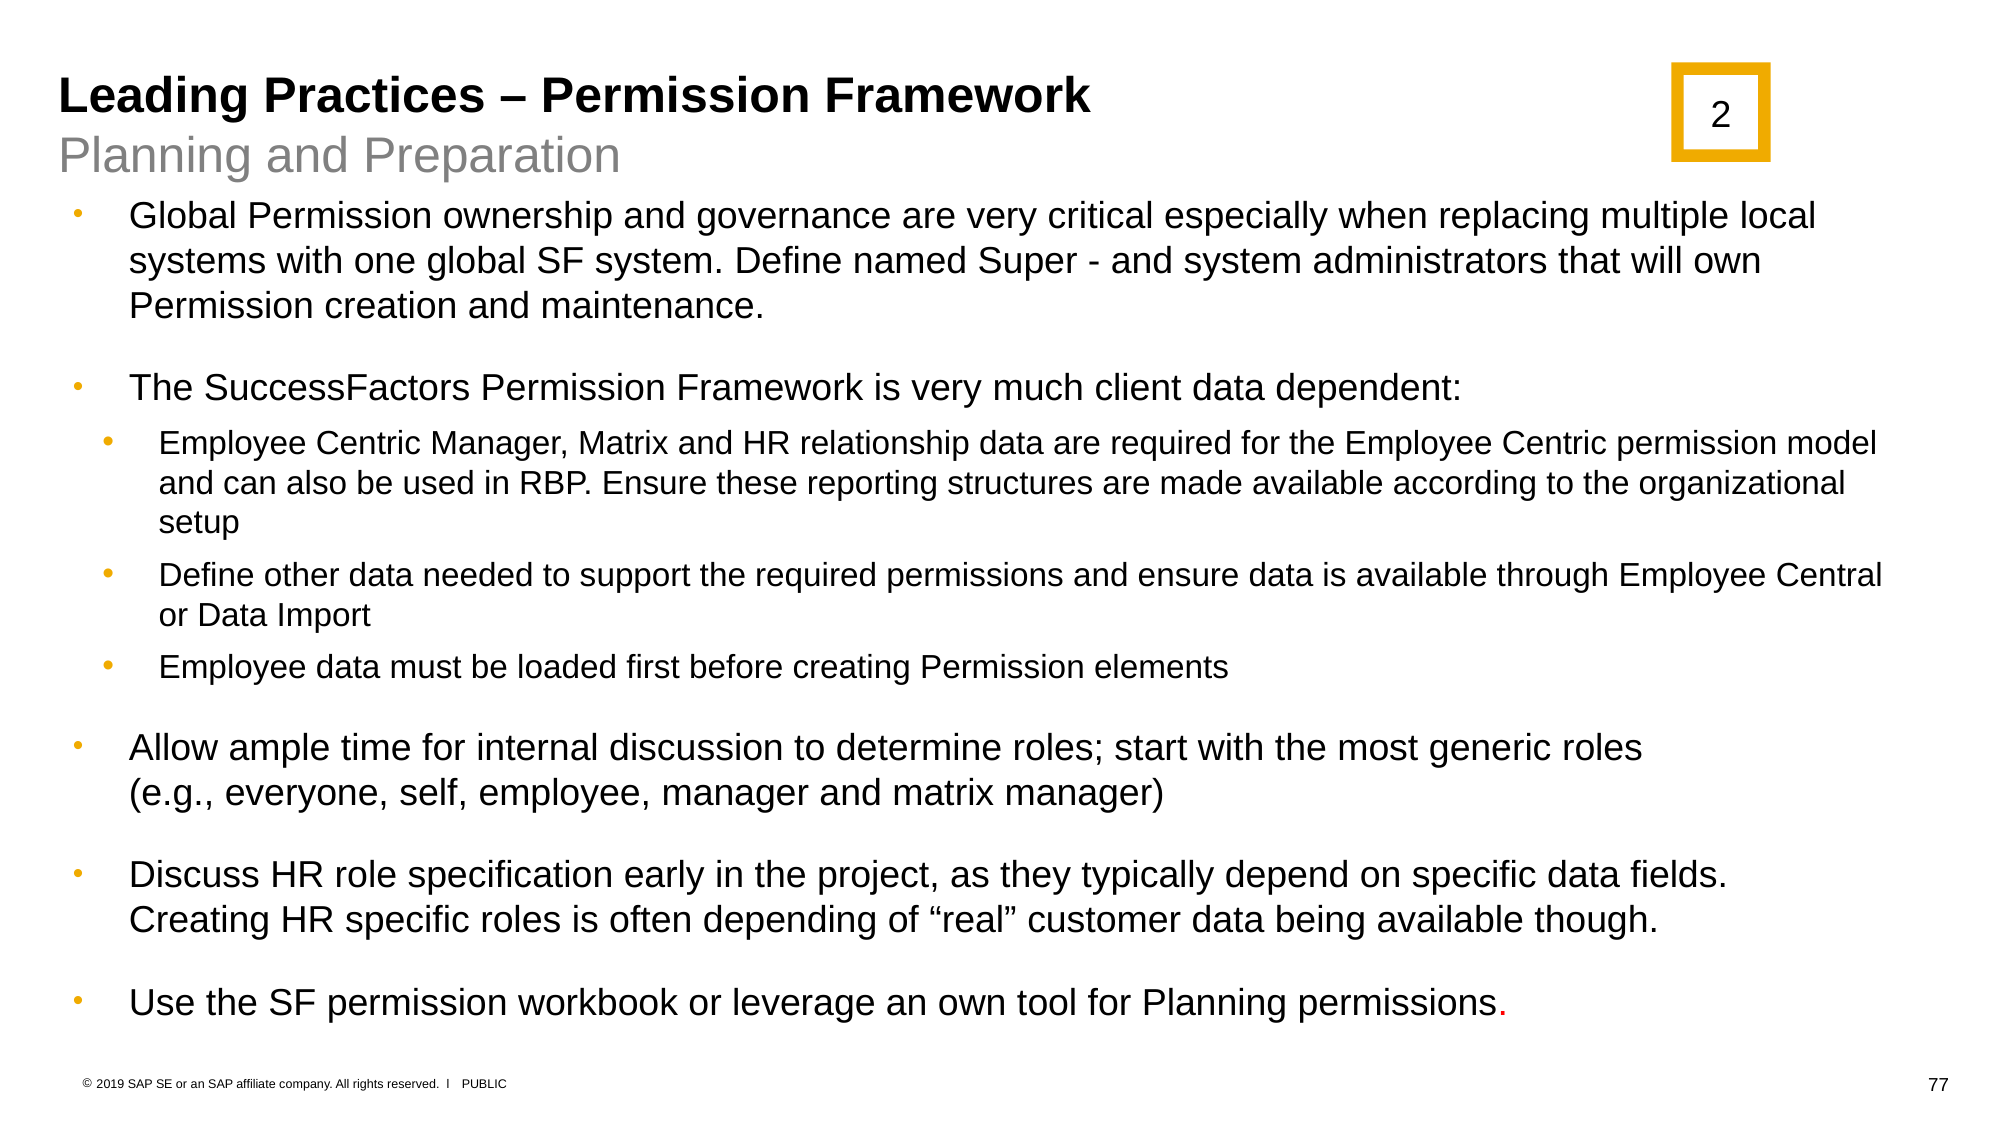

# Leading Practices – Permission Framework Planning and Preparation
2
Global Permission ownership and governance are very critical especially when replacing multiple local systems with one global SF system. Define named Super - and system administrators that will own Permission creation and maintenance.
The SuccessFactors Permission Framework is very much client data dependent:
Employee Centric Manager, Matrix and HR relationship data are required for the Employee Centric permission model and can also be used in RBP. Ensure these reporting structures are made available according to the organizational setup
Define other data needed to support the required permissions and ensure data is available through Employee Central or Data Import
Employee data must be loaded first before creating Permission elements
Allow ample time for internal discussion to determine roles; start with the most generic roles
(e.g., everyone, self, employee, manager and matrix manager)
Discuss HR role specification early in the project, as they typically depend on specific data fields.
Creating HR specific roles is often depending of “real” customer data being available though.
Use the SF permission workbook or leverage an own tool for Planning permissions.